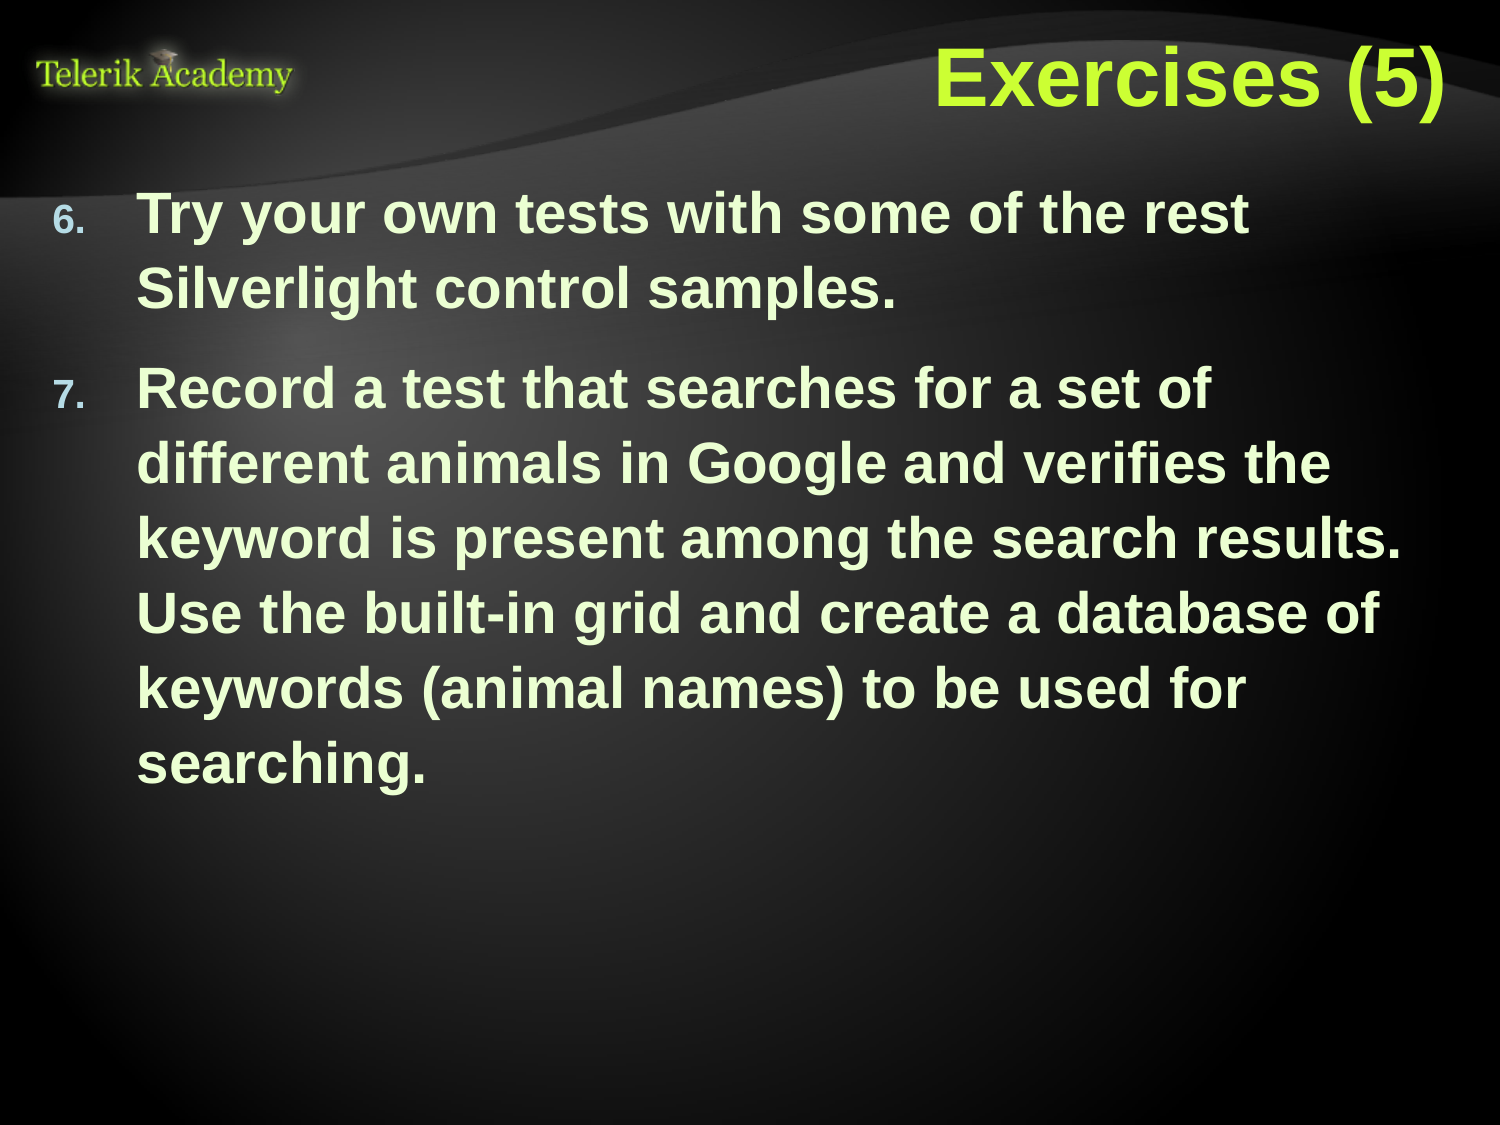

# Exercises (5)
Try your own tests with some of the rest Silverlight control samples.
Record a test that searches for a set of different animals in Google and verifies the keyword is present among the search results. Use the built-in grid and create a database of keywords (animal names) to be used for searching.